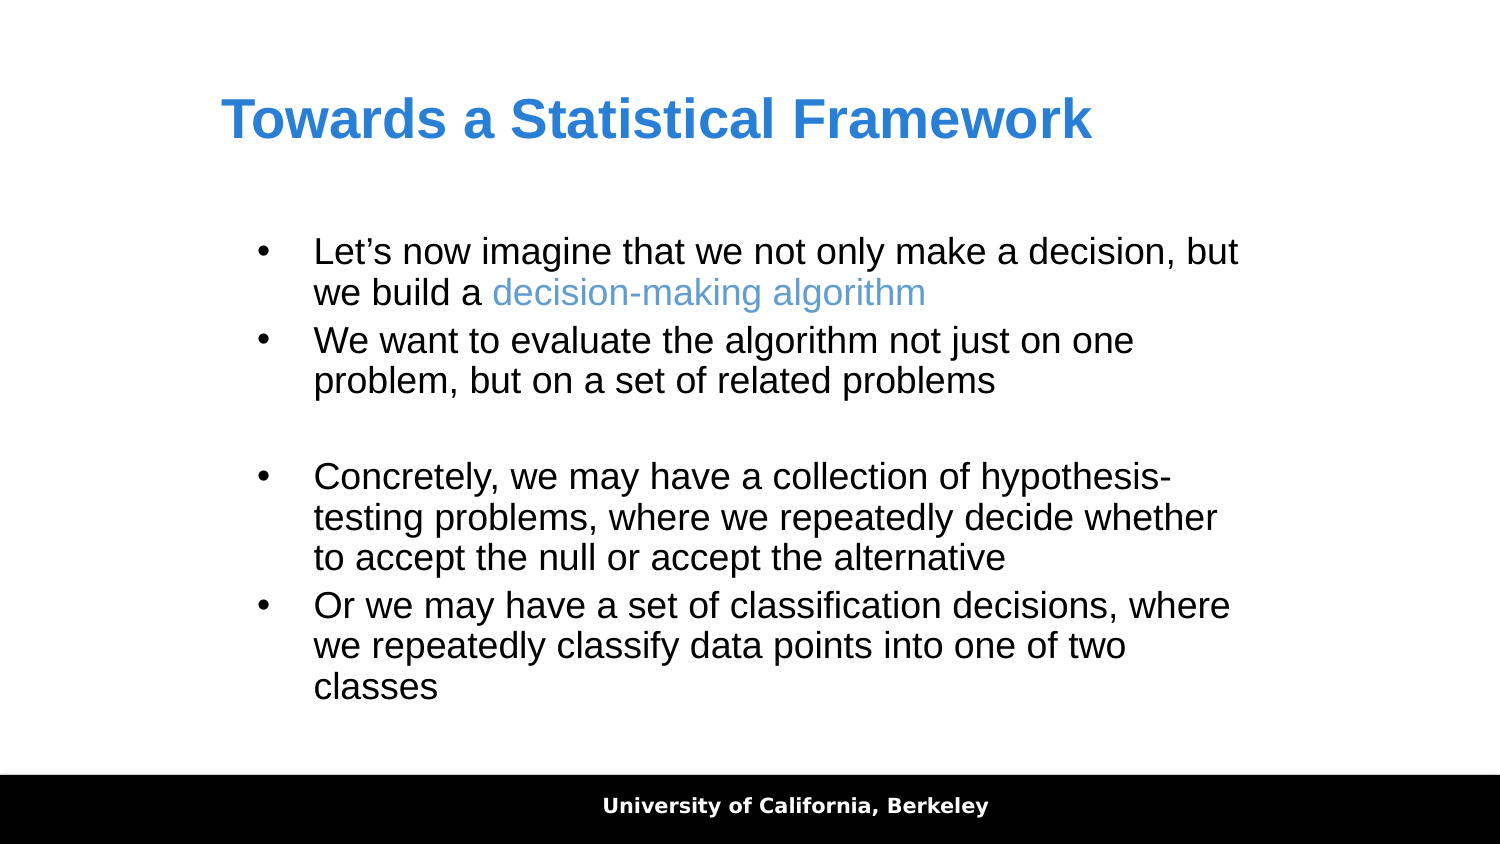

# Towards a Statistical Framework
Let’s now imagine that we not only make a decision, but we build a decision-making algorithm
We want to evaluate the algorithm not just on one problem, but on a set of related problems

Concretely, we may have a collection of hypothesis-testing problems, where we repeatedly decide whether to accept the null or accept the alternative
Or we may have a set of classification decisions, where we repeatedly classify data points into one of two classes

University of California, Berkeley